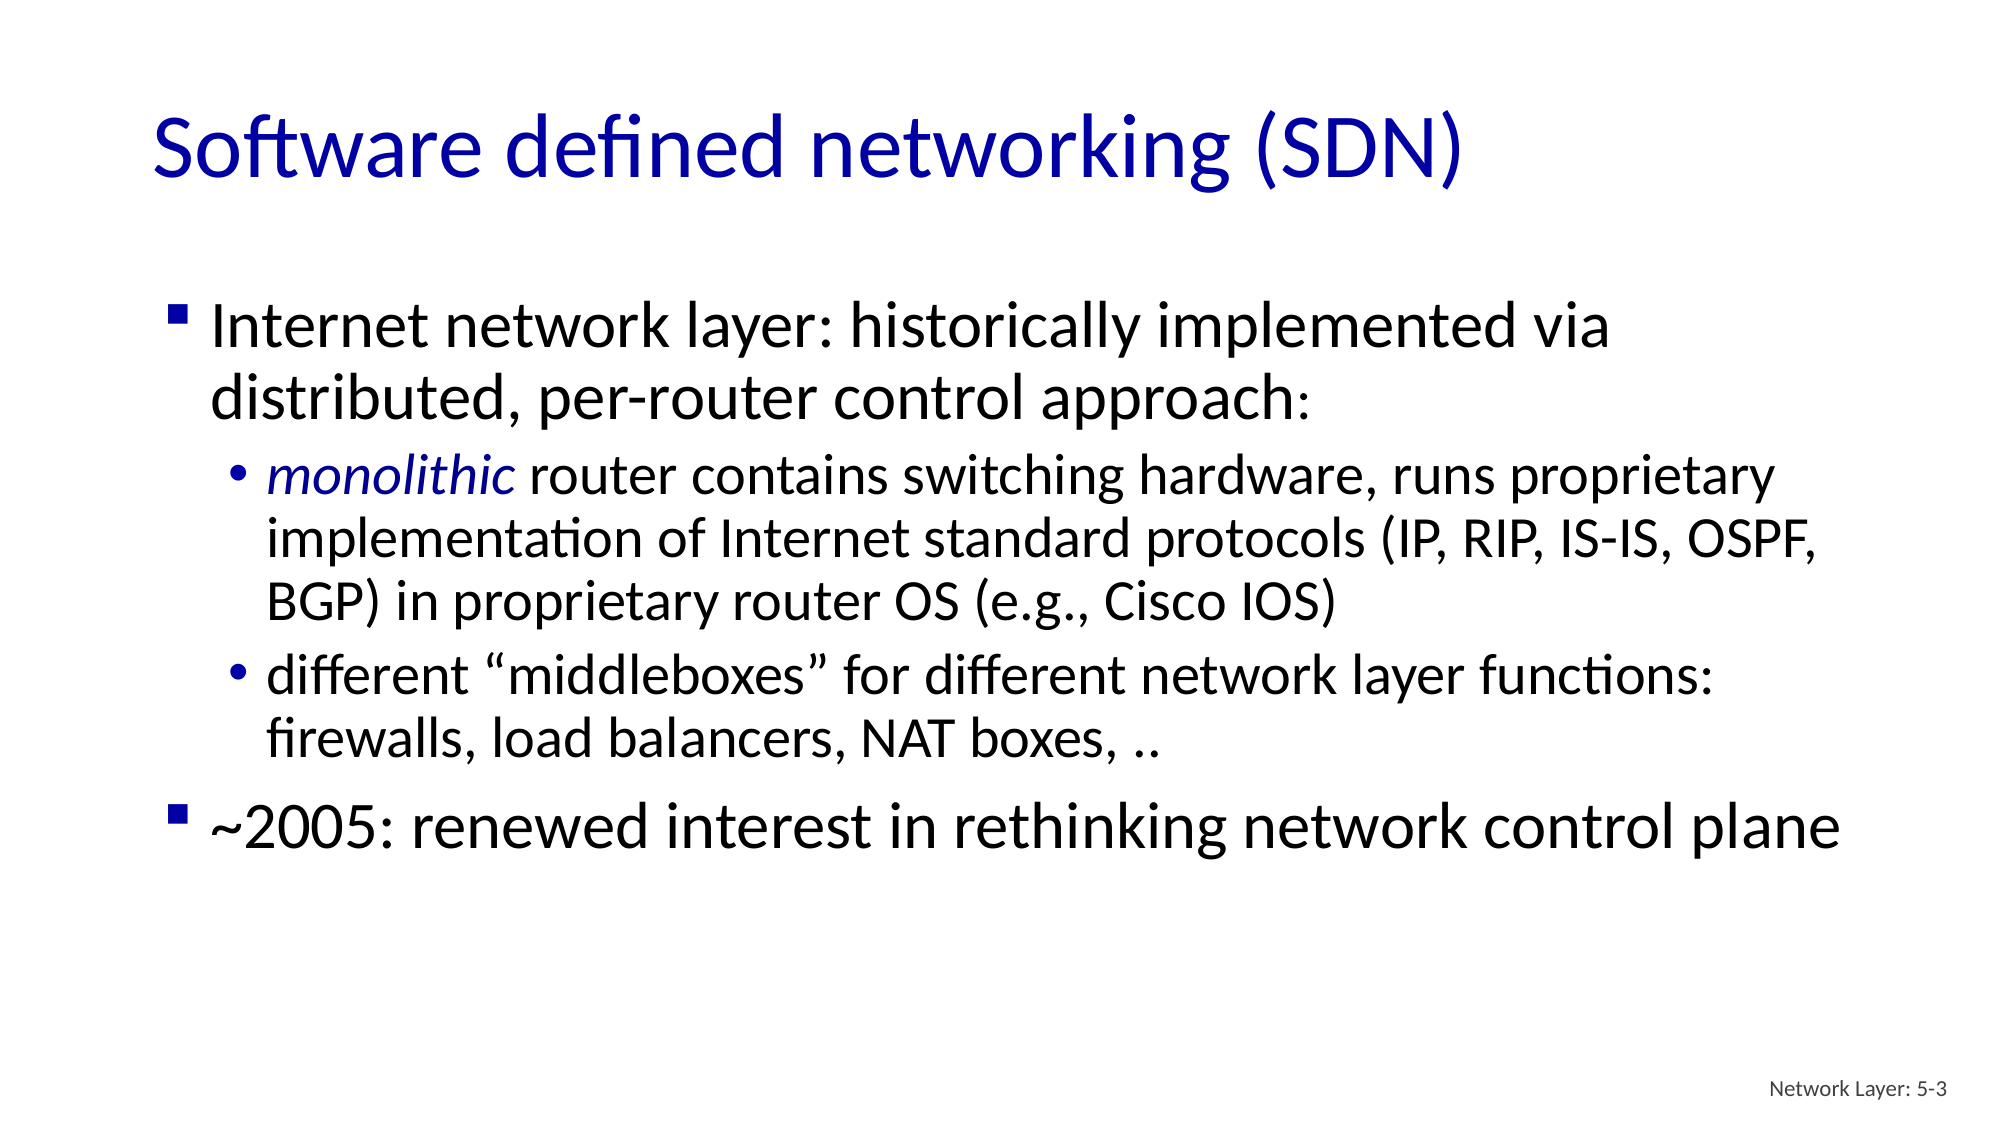

# Software defined networking (SDN)
Internet network layer: historically implemented via distributed, per-router control approach:
monolithic router contains switching hardware, runs proprietary implementation of Internet standard protocols (IP, RIP, IS-IS, OSPF, BGP) in proprietary router OS (e.g., Cisco IOS)
different “middleboxes” for different network layer functions: firewalls, load balancers, NAT boxes, ..
~2005: renewed interest in rethinking network control plane

Network Layer: 5-3